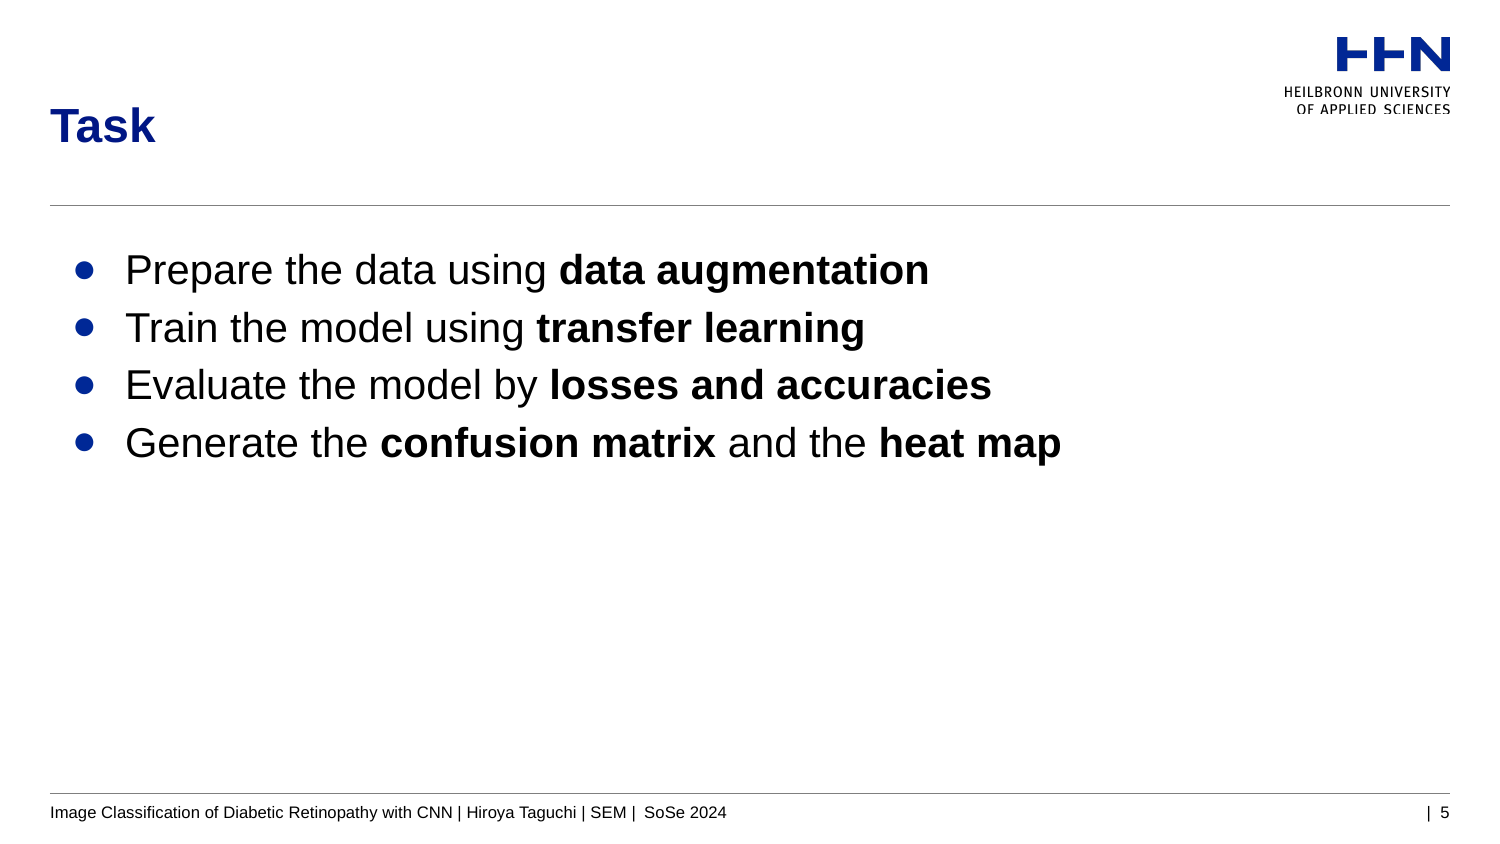

# Task
Prepare the data using data augmentation
Train the model using transfer learning
Evaluate the model by losses and accuracies
Generate the confusion matrix and the heat map

Image Classification of Diabetic Retinopathy with CNN | Hiroya Taguchi | SEM | SoSe 2024
|  5